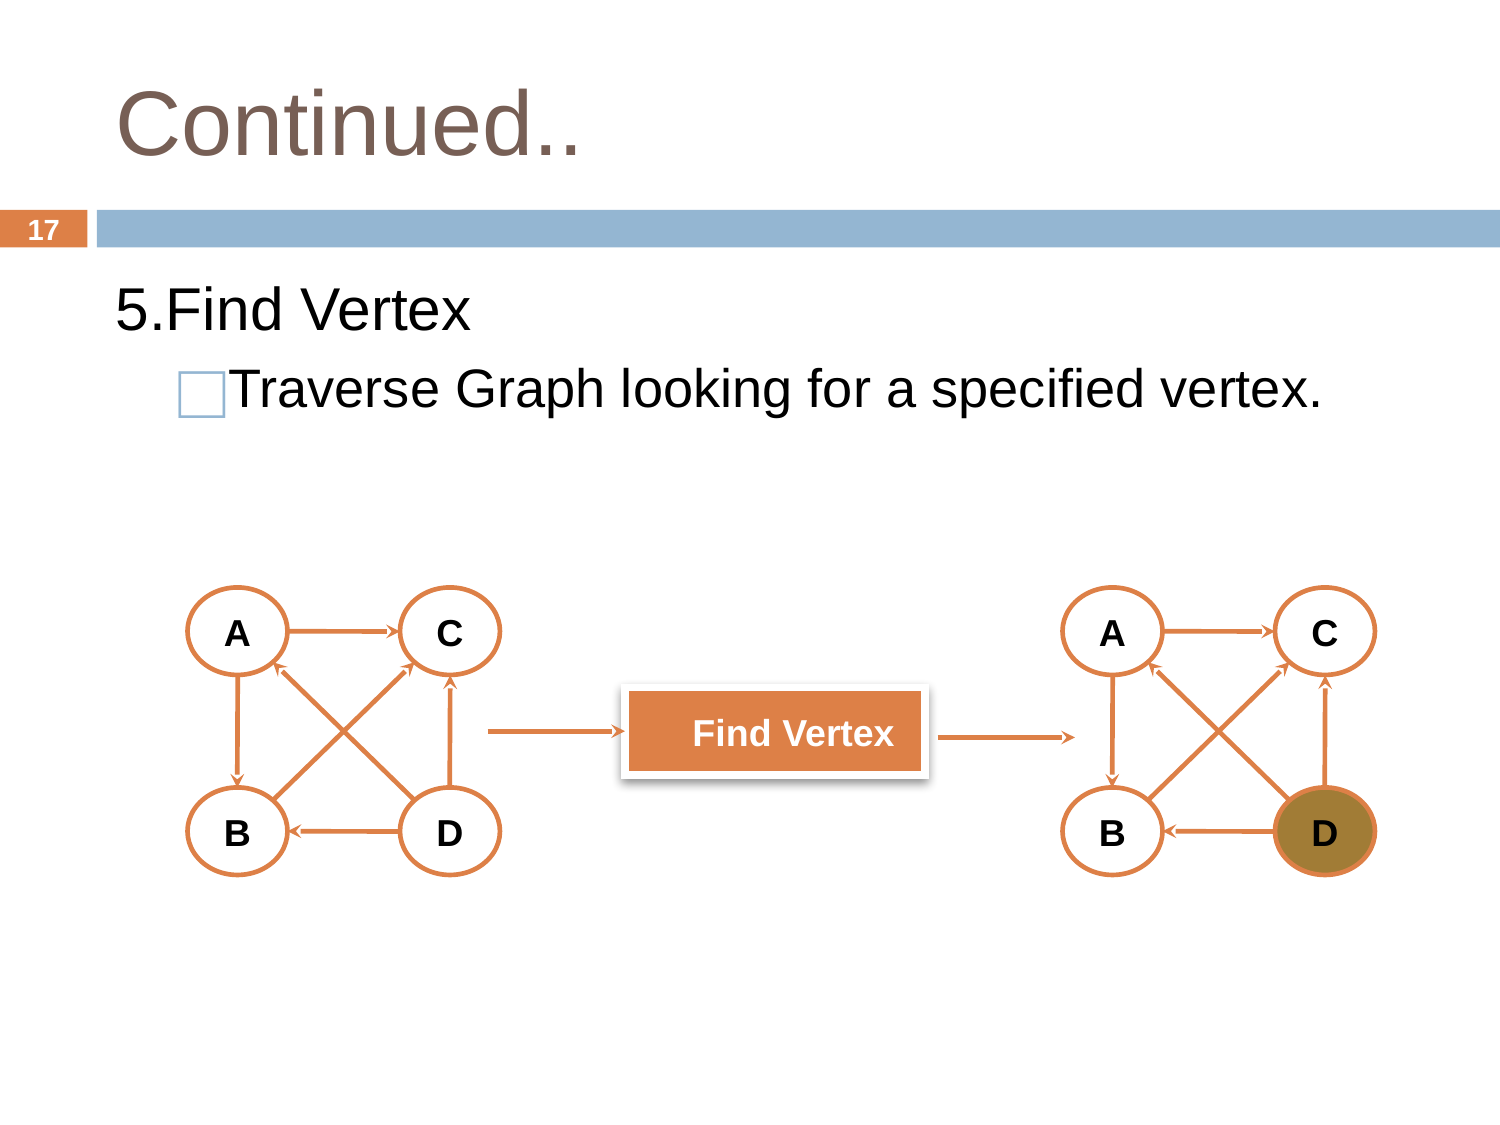

# Continued..
17
5.Find Vertex
Traverse Graph looking for a specified vertex.

A
C
A
C
     Find Vertex
B
D
B
D